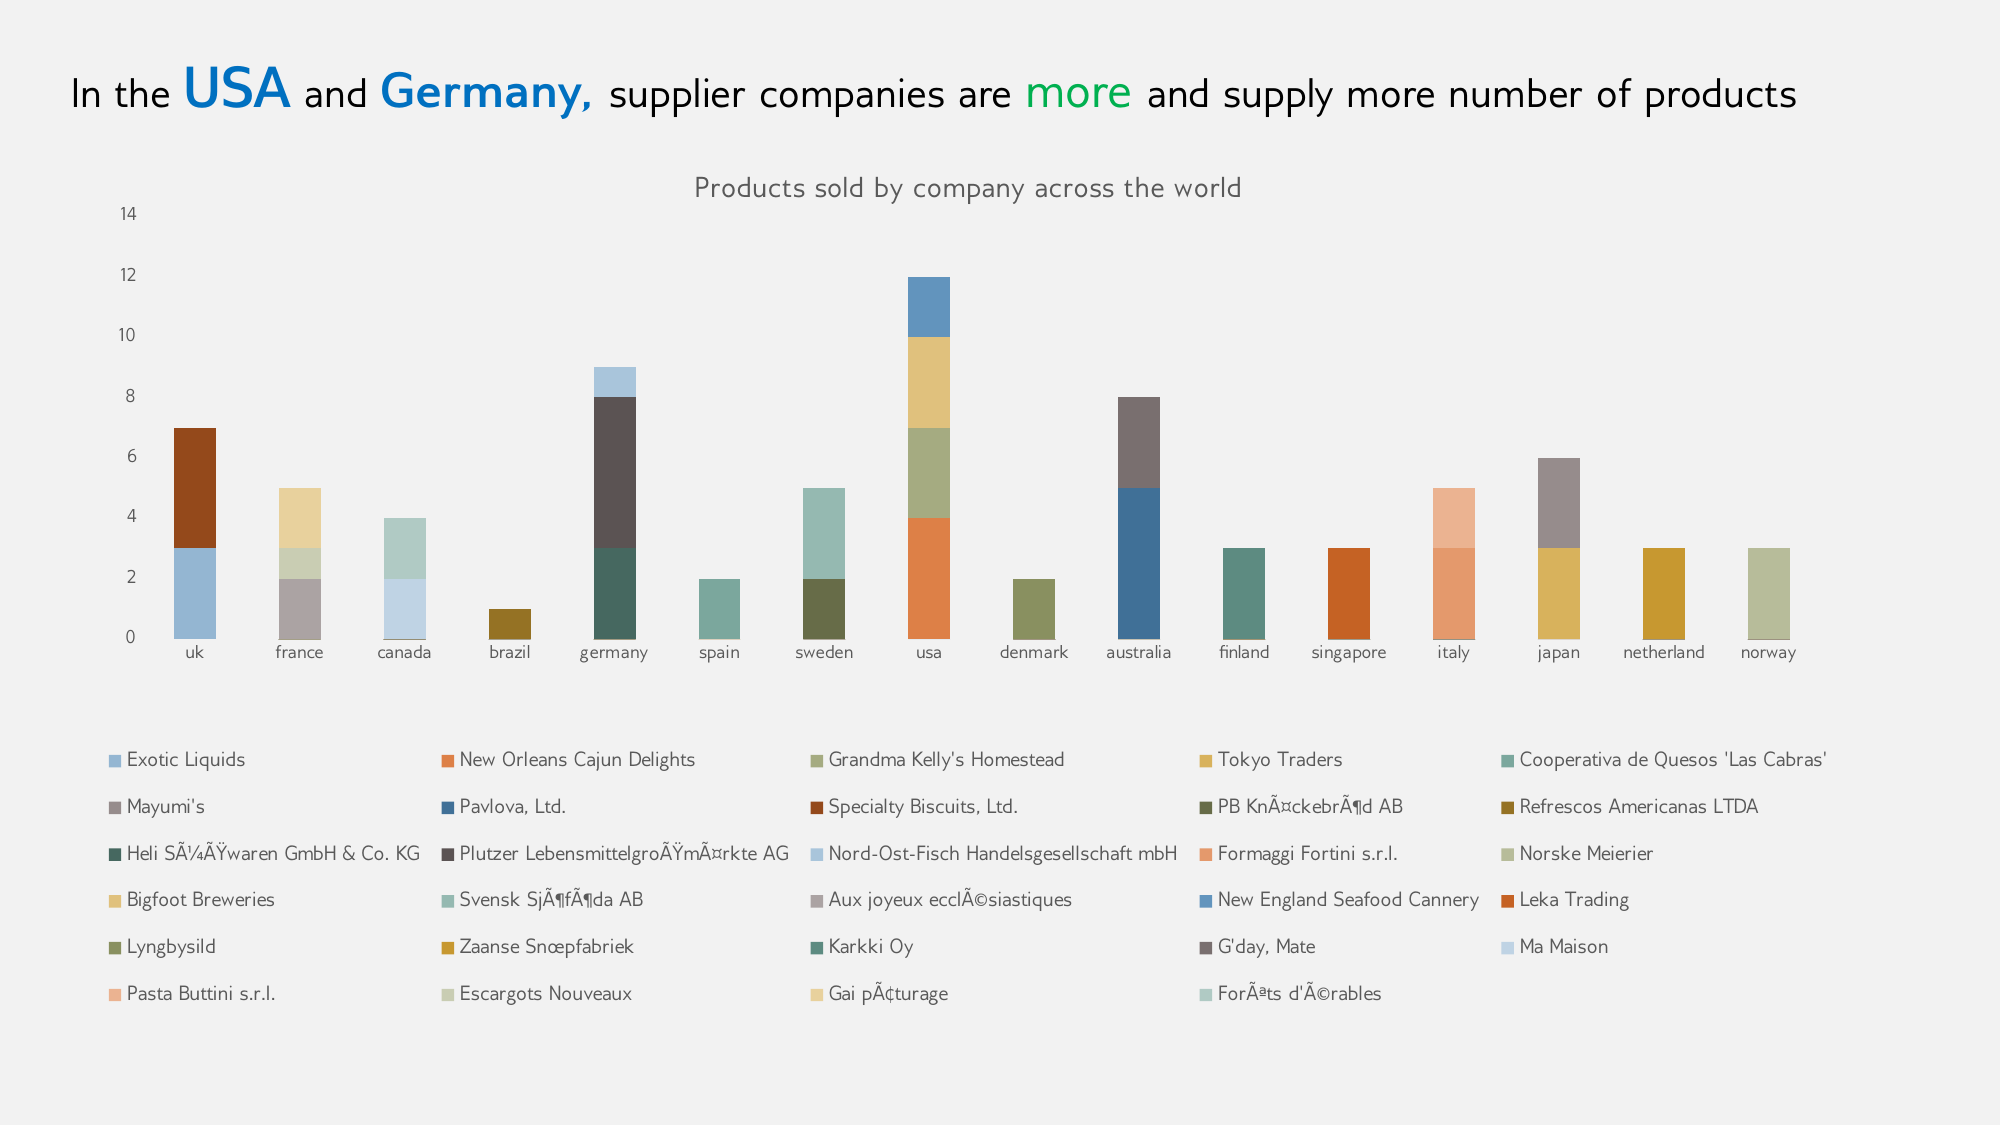

In the USA and Germany, supplier companies are more and supply more number of products

### Chart:  Products sold by company across the world

| Category | Exotic Liquids | New Orleans Cajun Delights | Grandma Kelly's Homestead | Tokyo Traders | Cooperativa de Quesos 'Las Cabras' | Mayumi's | Pavlova, Ltd. | Specialty Biscuits, Ltd. | PB KnÃ¤ckebrÃ¶d AB | Refrescos Americanas LTDA | Heli SÃ¼ÃŸwaren GmbH & Co. KG | Plutzer LebensmittelgroÃŸmÃ¤rkte AG | Nord-Ost-Fisch Handelsgesellschaft mbH | Formaggi Fortini s.r.l. | Norske Meierier | Bigfoot Breweries | Svensk SjÃ¶fÃ¶da AB | Aux joyeux ecclÃ©siastiques | New England Seafood Cannery | Leka Trading | Lyngbysild | Zaanse Snoepfabriek | Karkki Oy | G'day, Mate | Ma Maison | Pasta Buttini s.r.l. | Escargots Nouveaux | Gai pÃ¢turage | ForÃªts d'Ã©rables |
|---|---|---|---|---|---|---|---|---|---|---|---|---|---|---|---|---|---|---|---|---|---|---|---|---|---|---|---|---|---|
| uk | 3.0 | 0.0 | 0.0 | 0.0 | 0.0 | 0.0 | 0.0 | 4.0 | 0.0 | 0.0 | 0.0 | 0.0 | 0.0 | 0.0 | 0.0 | 0.0 | 0.0 | 0.0 | 0.0 | 0.0 | 0.0 | 0.0 | 0.0 | 0.0 | 0.0 | 0.0 | 0.0 | 0.0 | 0.0 |
| france | 0.0 | 0.0 | 0.0 | 0.0 | 0.0 | 0.0 | 0.0 | 0.0 | 0.0 | 0.0 | 0.0 | 0.0 | 0.0 | 0.0 | 0.0 | 0.0 | 0.0 | 2.0 | 0.0 | 0.0 | 0.0 | 0.0 | 0.0 | 0.0 | 0.0 | 0.0 | 1.0 | 2.0 | 0.0 |
| canada | 0.0 | 0.0 | 0.0 | 0.0 | 0.0 | 0.0 | 0.0 | 0.0 | 0.0 | 0.0 | 0.0 | 0.0 | 0.0 | 0.0 | 0.0 | 0.0 | 0.0 | 0.0 | 0.0 | 0.0 | 0.0 | 0.0 | 0.0 | 0.0 | 2.0 | 0.0 | 0.0 | 0.0 | 2.0 |
| brazil | 0.0 | 0.0 | 0.0 | 0.0 | 0.0 | 0.0 | 0.0 | 0.0 | 0.0 | 1.0 | 0.0 | 0.0 | 0.0 | 0.0 | 0.0 | 0.0 | 0.0 | 0.0 | 0.0 | 0.0 | 0.0 | 0.0 | 0.0 | 0.0 | 0.0 | 0.0 | 0.0 | 0.0 | 0.0 |
| germany | 0.0 | 0.0 | 0.0 | 0.0 | 0.0 | 0.0 | 0.0 | 0.0 | 0.0 | 0.0 | 3.0 | 5.0 | 1.0 | 0.0 | 0.0 | 0.0 | 0.0 | 0.0 | 0.0 | 0.0 | 0.0 | 0.0 | 0.0 | 0.0 | 0.0 | 0.0 | 0.0 | 0.0 | 0.0 |
| spain | 0.0 | 0.0 | 0.0 | 0.0 | 2.0 | 0.0 | 0.0 | 0.0 | 0.0 | 0.0 | 0.0 | 0.0 | 0.0 | 0.0 | 0.0 | 0.0 | 0.0 | 0.0 | 0.0 | 0.0 | 0.0 | 0.0 | 0.0 | 0.0 | 0.0 | 0.0 | 0.0 | 0.0 | 0.0 |
| sweden | 0.0 | 0.0 | 0.0 | 0.0 | 0.0 | 0.0 | 0.0 | 0.0 | 2.0 | 0.0 | 0.0 | 0.0 | 0.0 | 0.0 | 0.0 | 0.0 | 3.0 | 0.0 | 0.0 | 0.0 | 0.0 | 0.0 | 0.0 | 0.0 | 0.0 | 0.0 | 0.0 | 0.0 | 0.0 |
| usa | 0.0 | 4.0 | 3.0 | 0.0 | 0.0 | 0.0 | 0.0 | 0.0 | 0.0 | 0.0 | 0.0 | 0.0 | 0.0 | 0.0 | 0.0 | 3.0 | 0.0 | 0.0 | 2.0 | 0.0 | 0.0 | 0.0 | 0.0 | 0.0 | 0.0 | 0.0 | 0.0 | 0.0 | 0.0 |
| denmark | 0.0 | 0.0 | 0.0 | 0.0 | 0.0 | 0.0 | 0.0 | 0.0 | 0.0 | 0.0 | 0.0 | 0.0 | 0.0 | 0.0 | 0.0 | 0.0 | 0.0 | 0.0 | 0.0 | 0.0 | 2.0 | 0.0 | 0.0 | 0.0 | 0.0 | 0.0 | 0.0 | 0.0 | 0.0 |
| australia | 0.0 | 0.0 | 0.0 | 0.0 | 0.0 | 0.0 | 5.0 | 0.0 | 0.0 | 0.0 | 0.0 | 0.0 | 0.0 | 0.0 | 0.0 | 0.0 | 0.0 | 0.0 | 0.0 | 0.0 | 0.0 | 0.0 | 0.0 | 3.0 | 0.0 | 0.0 | 0.0 | 0.0 | 0.0 |
| finland | 0.0 | 0.0 | 0.0 | 0.0 | 0.0 | 0.0 | 0.0 | 0.0 | 0.0 | 0.0 | 0.0 | 0.0 | 0.0 | 0.0 | 0.0 | 0.0 | 0.0 | 0.0 | 0.0 | 0.0 | 0.0 | 0.0 | 3.0 | 0.0 | 0.0 | 0.0 | 0.0 | 0.0 | 0.0 |
| singapore | 0.0 | 0.0 | 0.0 | 0.0 | 0.0 | 0.0 | 0.0 | 0.0 | 0.0 | 0.0 | 0.0 | 0.0 | 0.0 | 0.0 | 0.0 | 0.0 | 0.0 | 0.0 | 0.0 | 3.0 | 0.0 | 0.0 | 0.0 | 0.0 | 0.0 | 0.0 | 0.0 | 0.0 | 0.0 |
| italy | 0.0 | 0.0 | 0.0 | 0.0 | 0.0 | 0.0 | 0.0 | 0.0 | 0.0 | 0.0 | 0.0 | 0.0 | 0.0 | 3.0 | 0.0 | 0.0 | 0.0 | 0.0 | 0.0 | 0.0 | 0.0 | 0.0 | 0.0 | 0.0 | 0.0 | 2.0 | 0.0 | 0.0 | 0.0 |
| japan | 0.0 | 0.0 | 0.0 | 3.0 | 0.0 | 3.0 | 0.0 | 0.0 | 0.0 | 0.0 | 0.0 | 0.0 | 0.0 | 0.0 | 0.0 | 0.0 | 0.0 | 0.0 | 0.0 | 0.0 | 0.0 | 0.0 | 0.0 | 0.0 | 0.0 | 0.0 | 0.0 | 0.0 | 0.0 |
| netherland | 0.0 | 0.0 | 0.0 | 0.0 | 0.0 | 0.0 | 0.0 | 0.0 | 0.0 | 0.0 | 0.0 | 0.0 | 0.0 | 0.0 | 0.0 | 0.0 | 0.0 | 0.0 | 0.0 | 0.0 | 0.0 | 3.0 | 0.0 | 0.0 | 0.0 | 0.0 | 0.0 | 0.0 | 0.0 |
| norway | 0.0 | 0.0 | 0.0 | 0.0 | 0.0 | 0.0 | 0.0 | 0.0 | 0.0 | 0.0 | 0.0 | 0.0 | 0.0 | 0.0 | 3.0 | 0.0 | 0.0 | 0.0 | 0.0 | 0.0 | 0.0 | 0.0 | 0.0 | 0.0 | 0.0 | 0.0 | 0.0 | 0.0 | 0.0 |